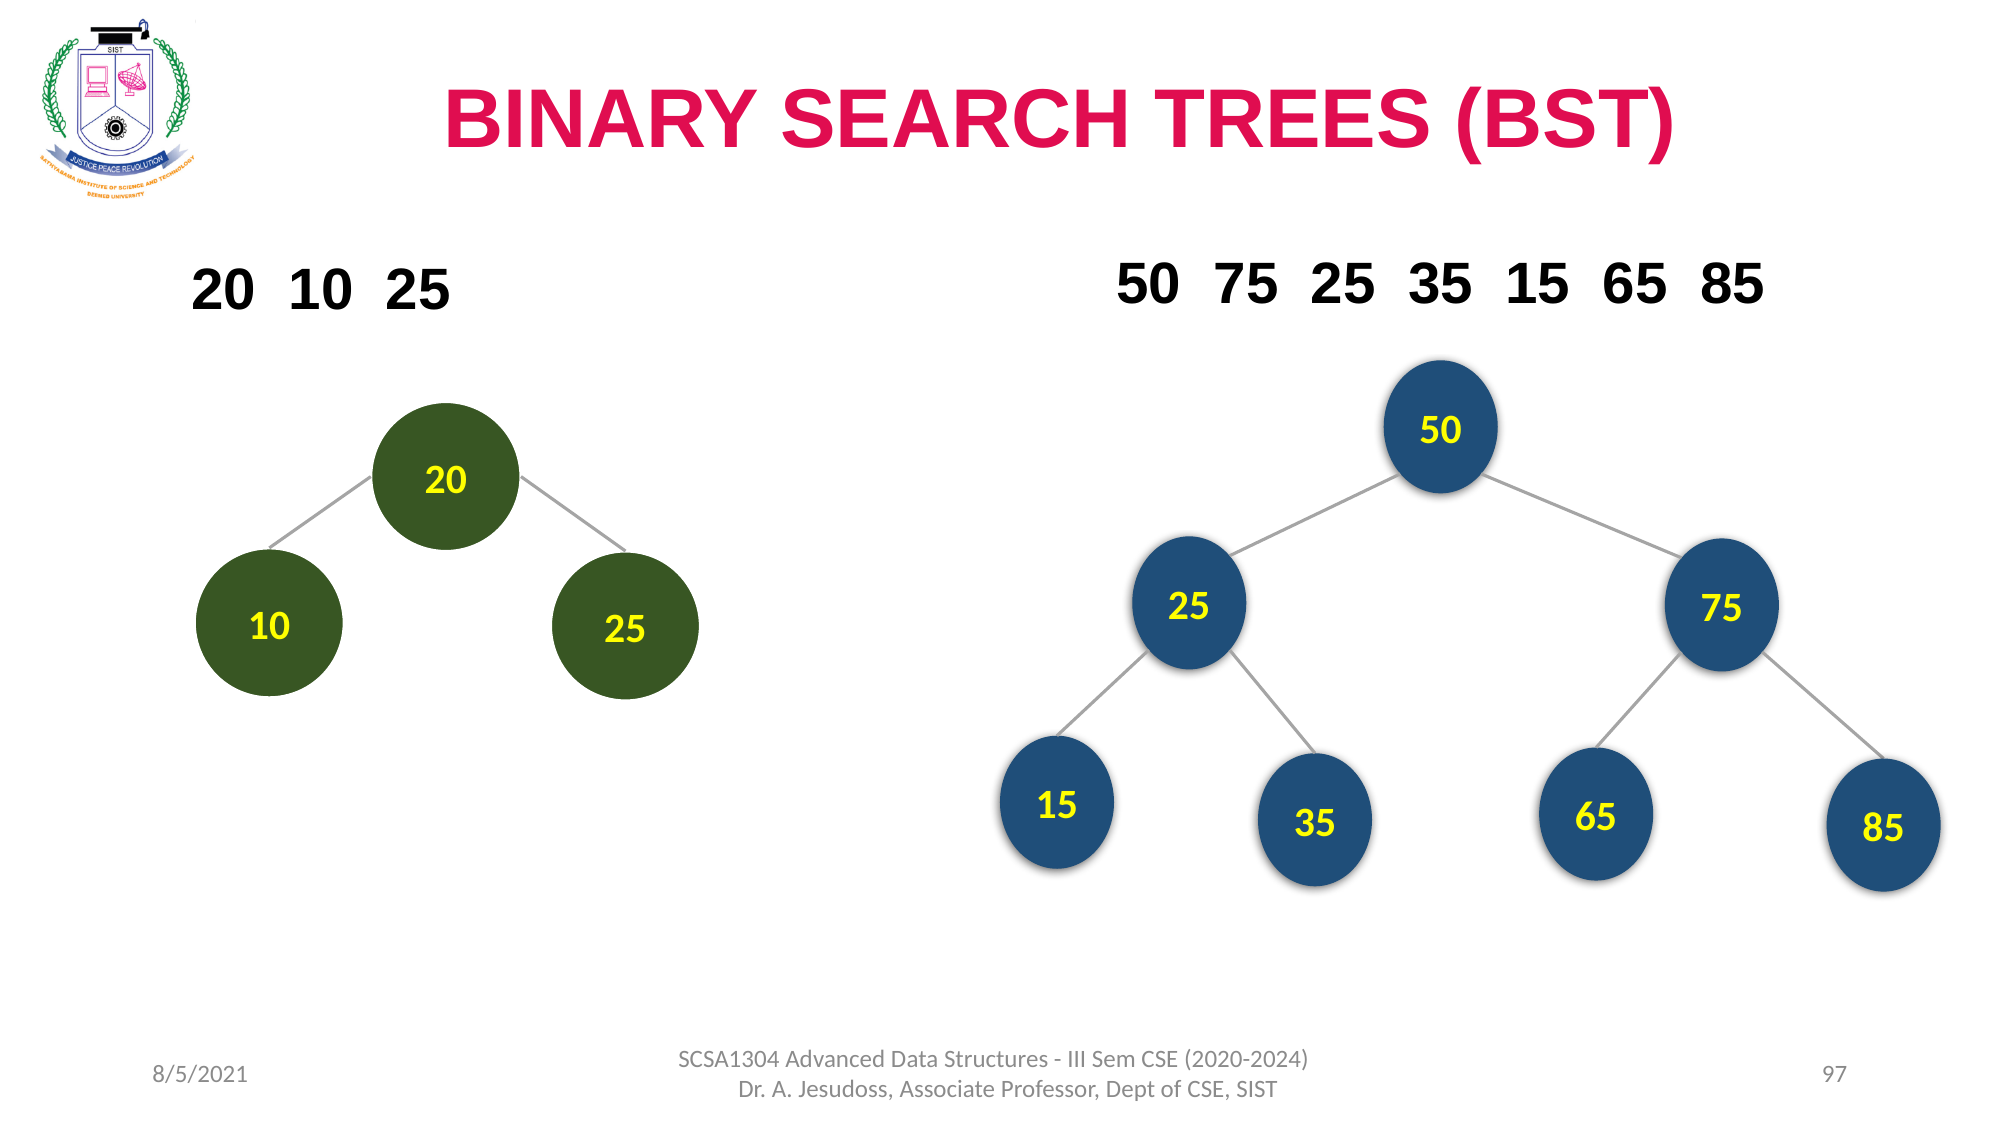

BINARY SEARCH TREES (BST)
50  75  25  35  15  65  85
20  10  25
50
25
75
15
65
35
85
20
10
25
8/5/2021
SCSA1304 Advanced Data Structures - III Sem CSE (2020-2024)      Dr. A. Jesudoss, Associate Professor, Dept of CSE, SIST
97